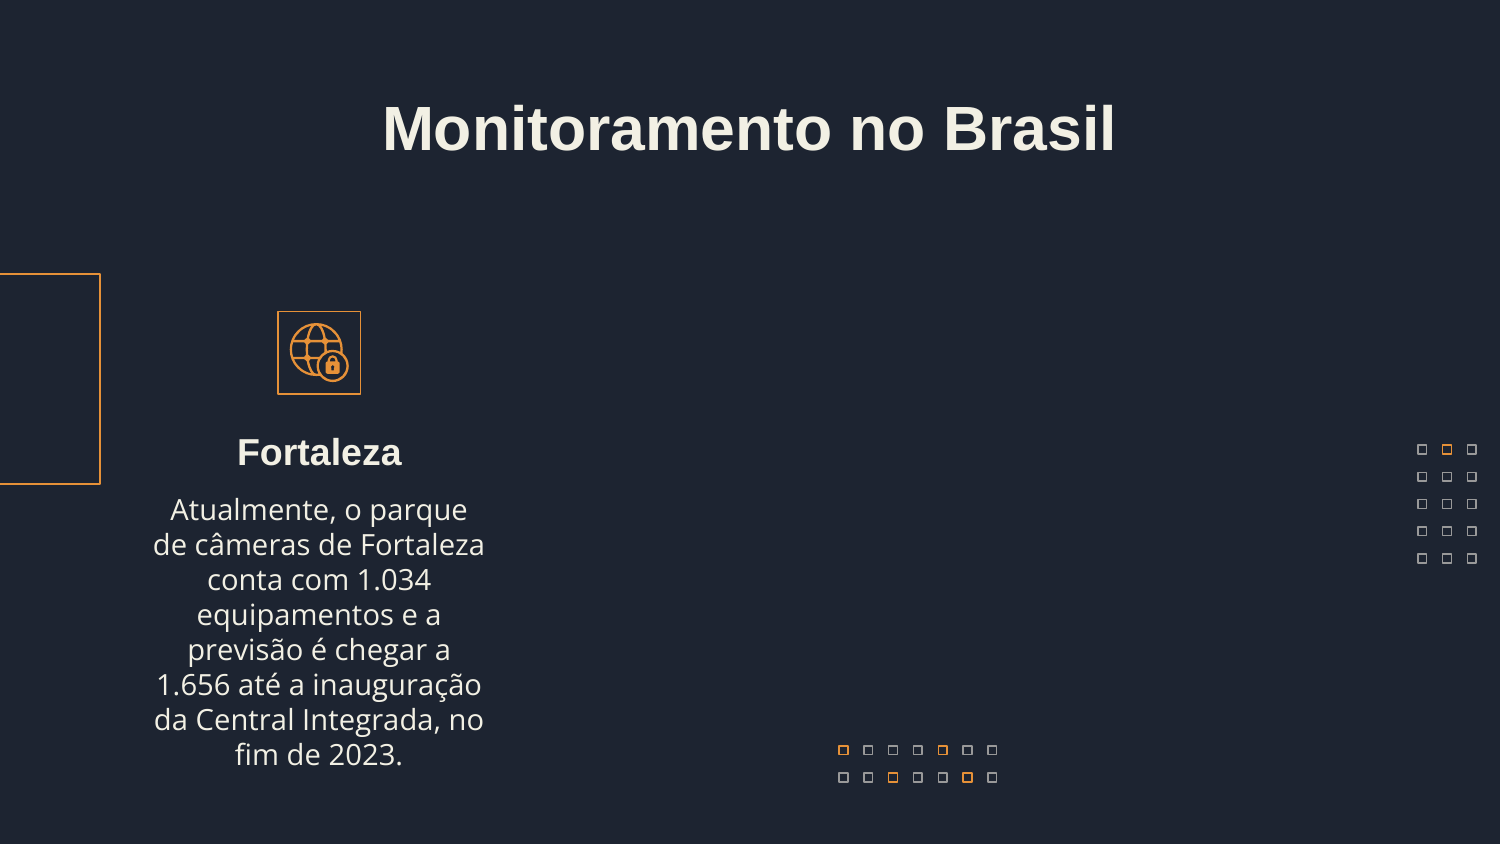

# Monitoramento no Brasil

Fortaleza
Atualmente, o parque de câmeras de Fortaleza conta com 1.034 equipamentos e a previsão é chegar a 1.656 até a inauguração da Central Integrada, no fim de 2023.